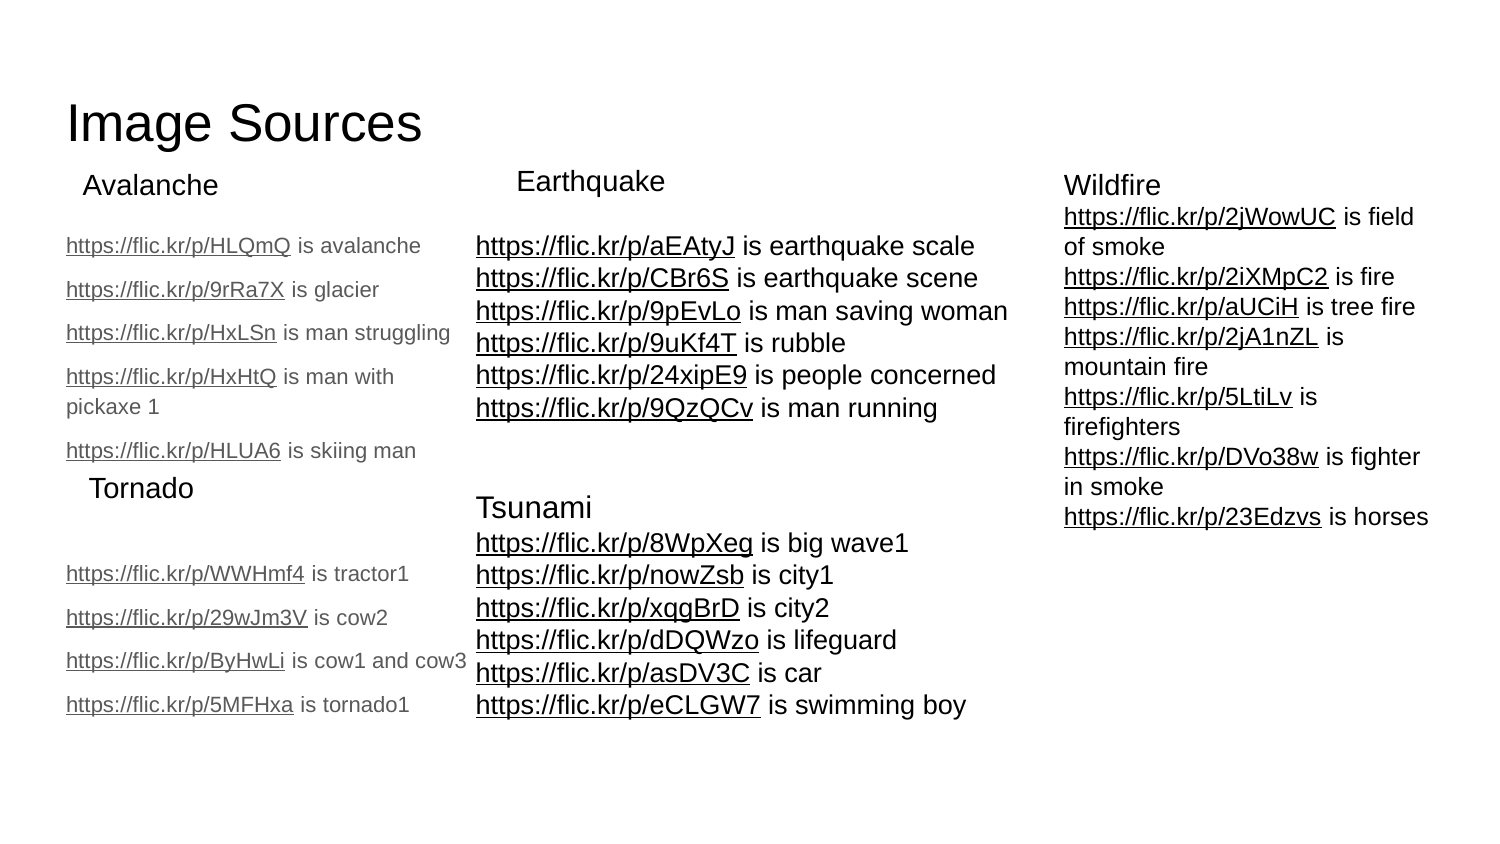

# Image Sources
Earthquake
Avalanche
Wildfire
https://flic.kr/p/2jWowUC is field of smoke
https://flic.kr/p/2iXMpC2 is fire
https://flic.kr/p/aUCiH is tree fire
https://flic.kr/p/2jA1nZL is mountain fire
https://flic.kr/p/5LtiLv is firefighters
https://flic.kr/p/DVo38w is fighter in smoke
https://flic.kr/p/23Edzvs is horses

https://flic.kr/p/aEAtyJ is earthquake scale
https://flic.kr/p/CBr6S is earthquake scene
https://flic.kr/p/9pEvLo is man saving woman
https://flic.kr/p/9uKf4T is rubble
https://flic.kr/p/24xipE9 is people concerned
https://flic.kr/p/9QzQCv is man running

Tsunami
https://flic.kr/p/8WpXeg is big wave1
https://flic.kr/p/nowZsb is city1
https://flic.kr/p/xqgBrD is city2
https://flic.kr/p/dDQWzo is lifeguard
https://flic.kr/p/asDV3C is car
https://flic.kr/p/eCLGW7 is swimming boy

https://flic.kr/p/HLQmQ is avalanche
https://flic.kr/p/9rRa7X is glacier
https://flic.kr/p/HxLSn is man struggling
https://flic.kr/p/HxHtQ is man with pickaxe 1
https://flic.kr/p/HLUA6 is skiing man

https://flic.kr/p/WWHmf4 is tractor1
https://flic.kr/p/29wJm3V is cow2
https://flic.kr/p/ByHwLi is cow1 and cow3
https://flic.kr/p/5MFHxa is tornado1

Tornado